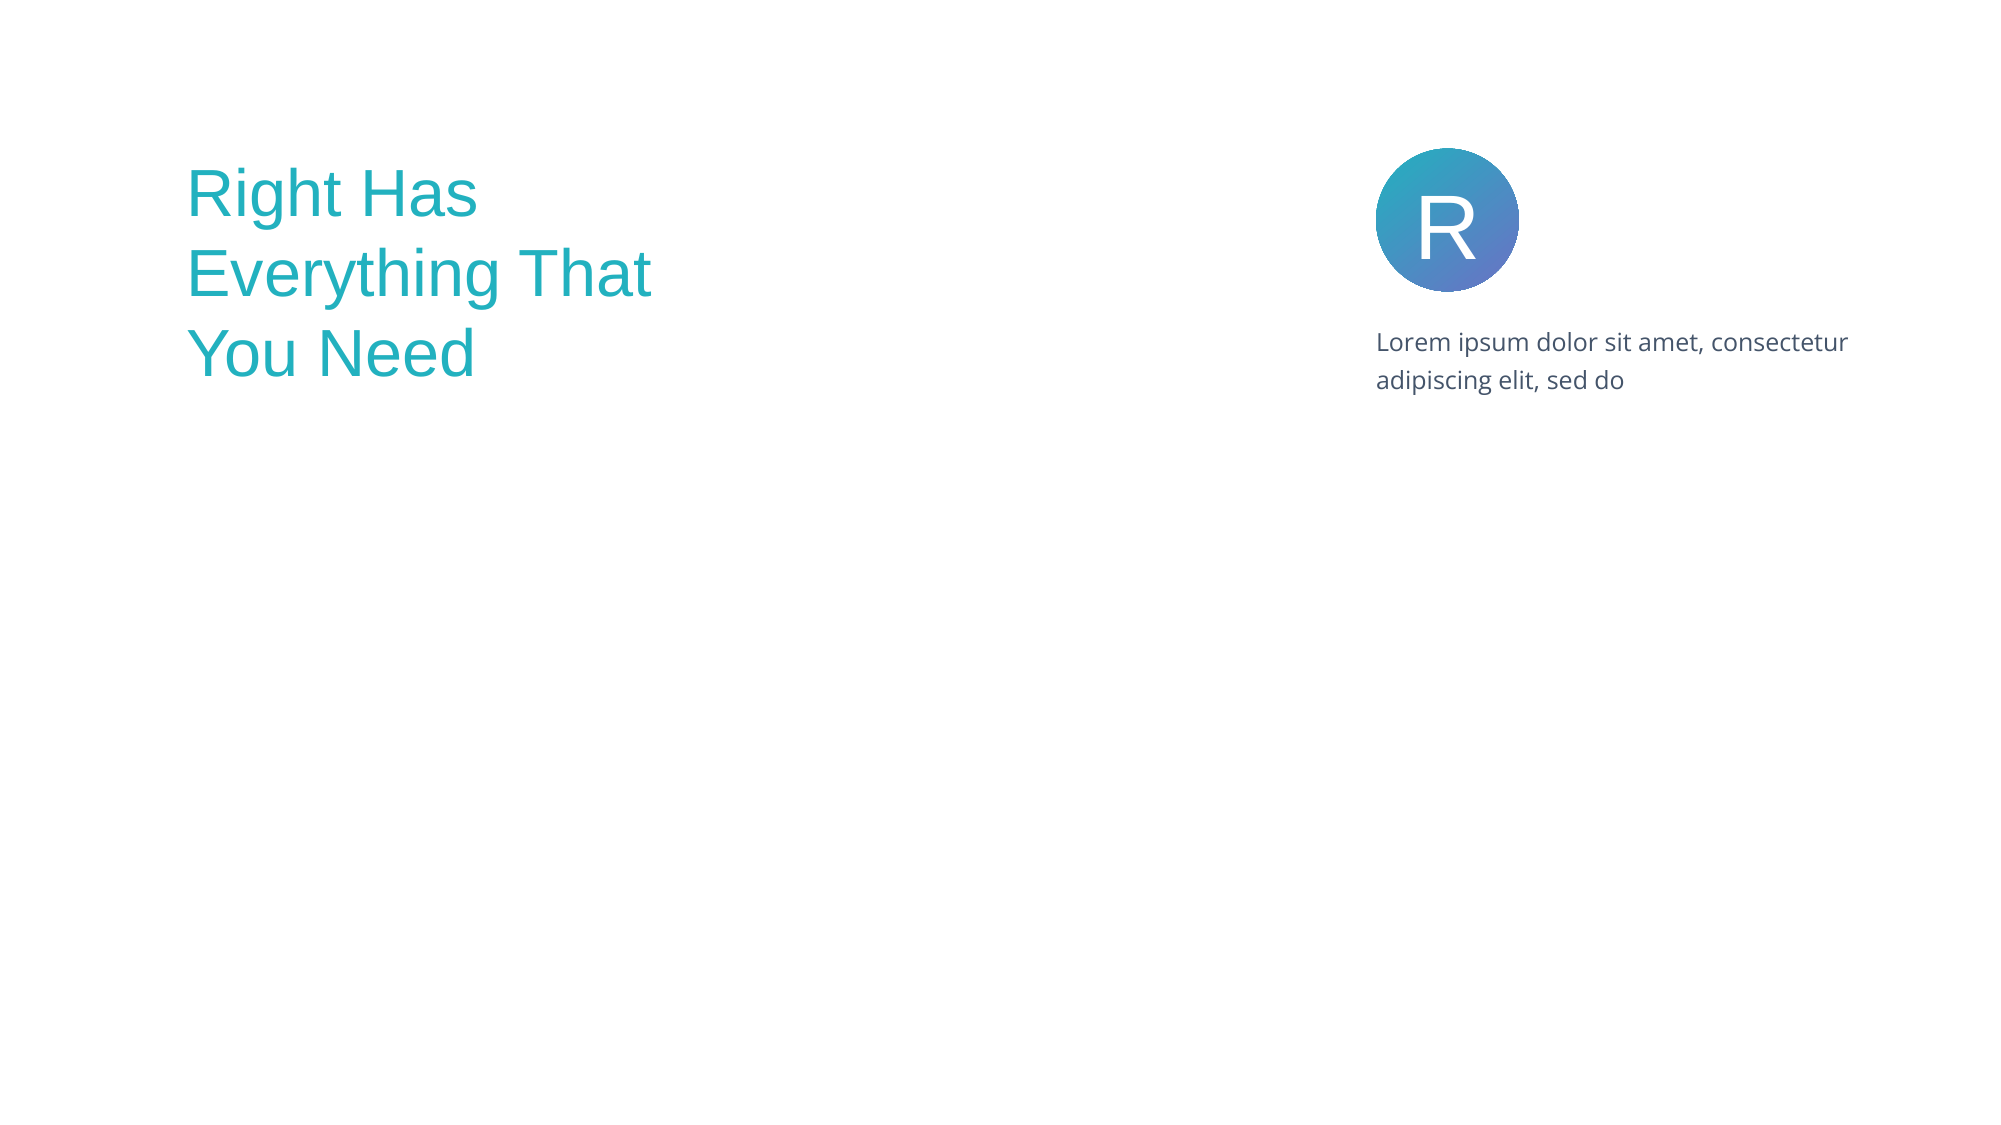

R
Right Has Everything That You Need
Lorem ipsum dolor sit amet, consectetur adipiscing elit, sed do